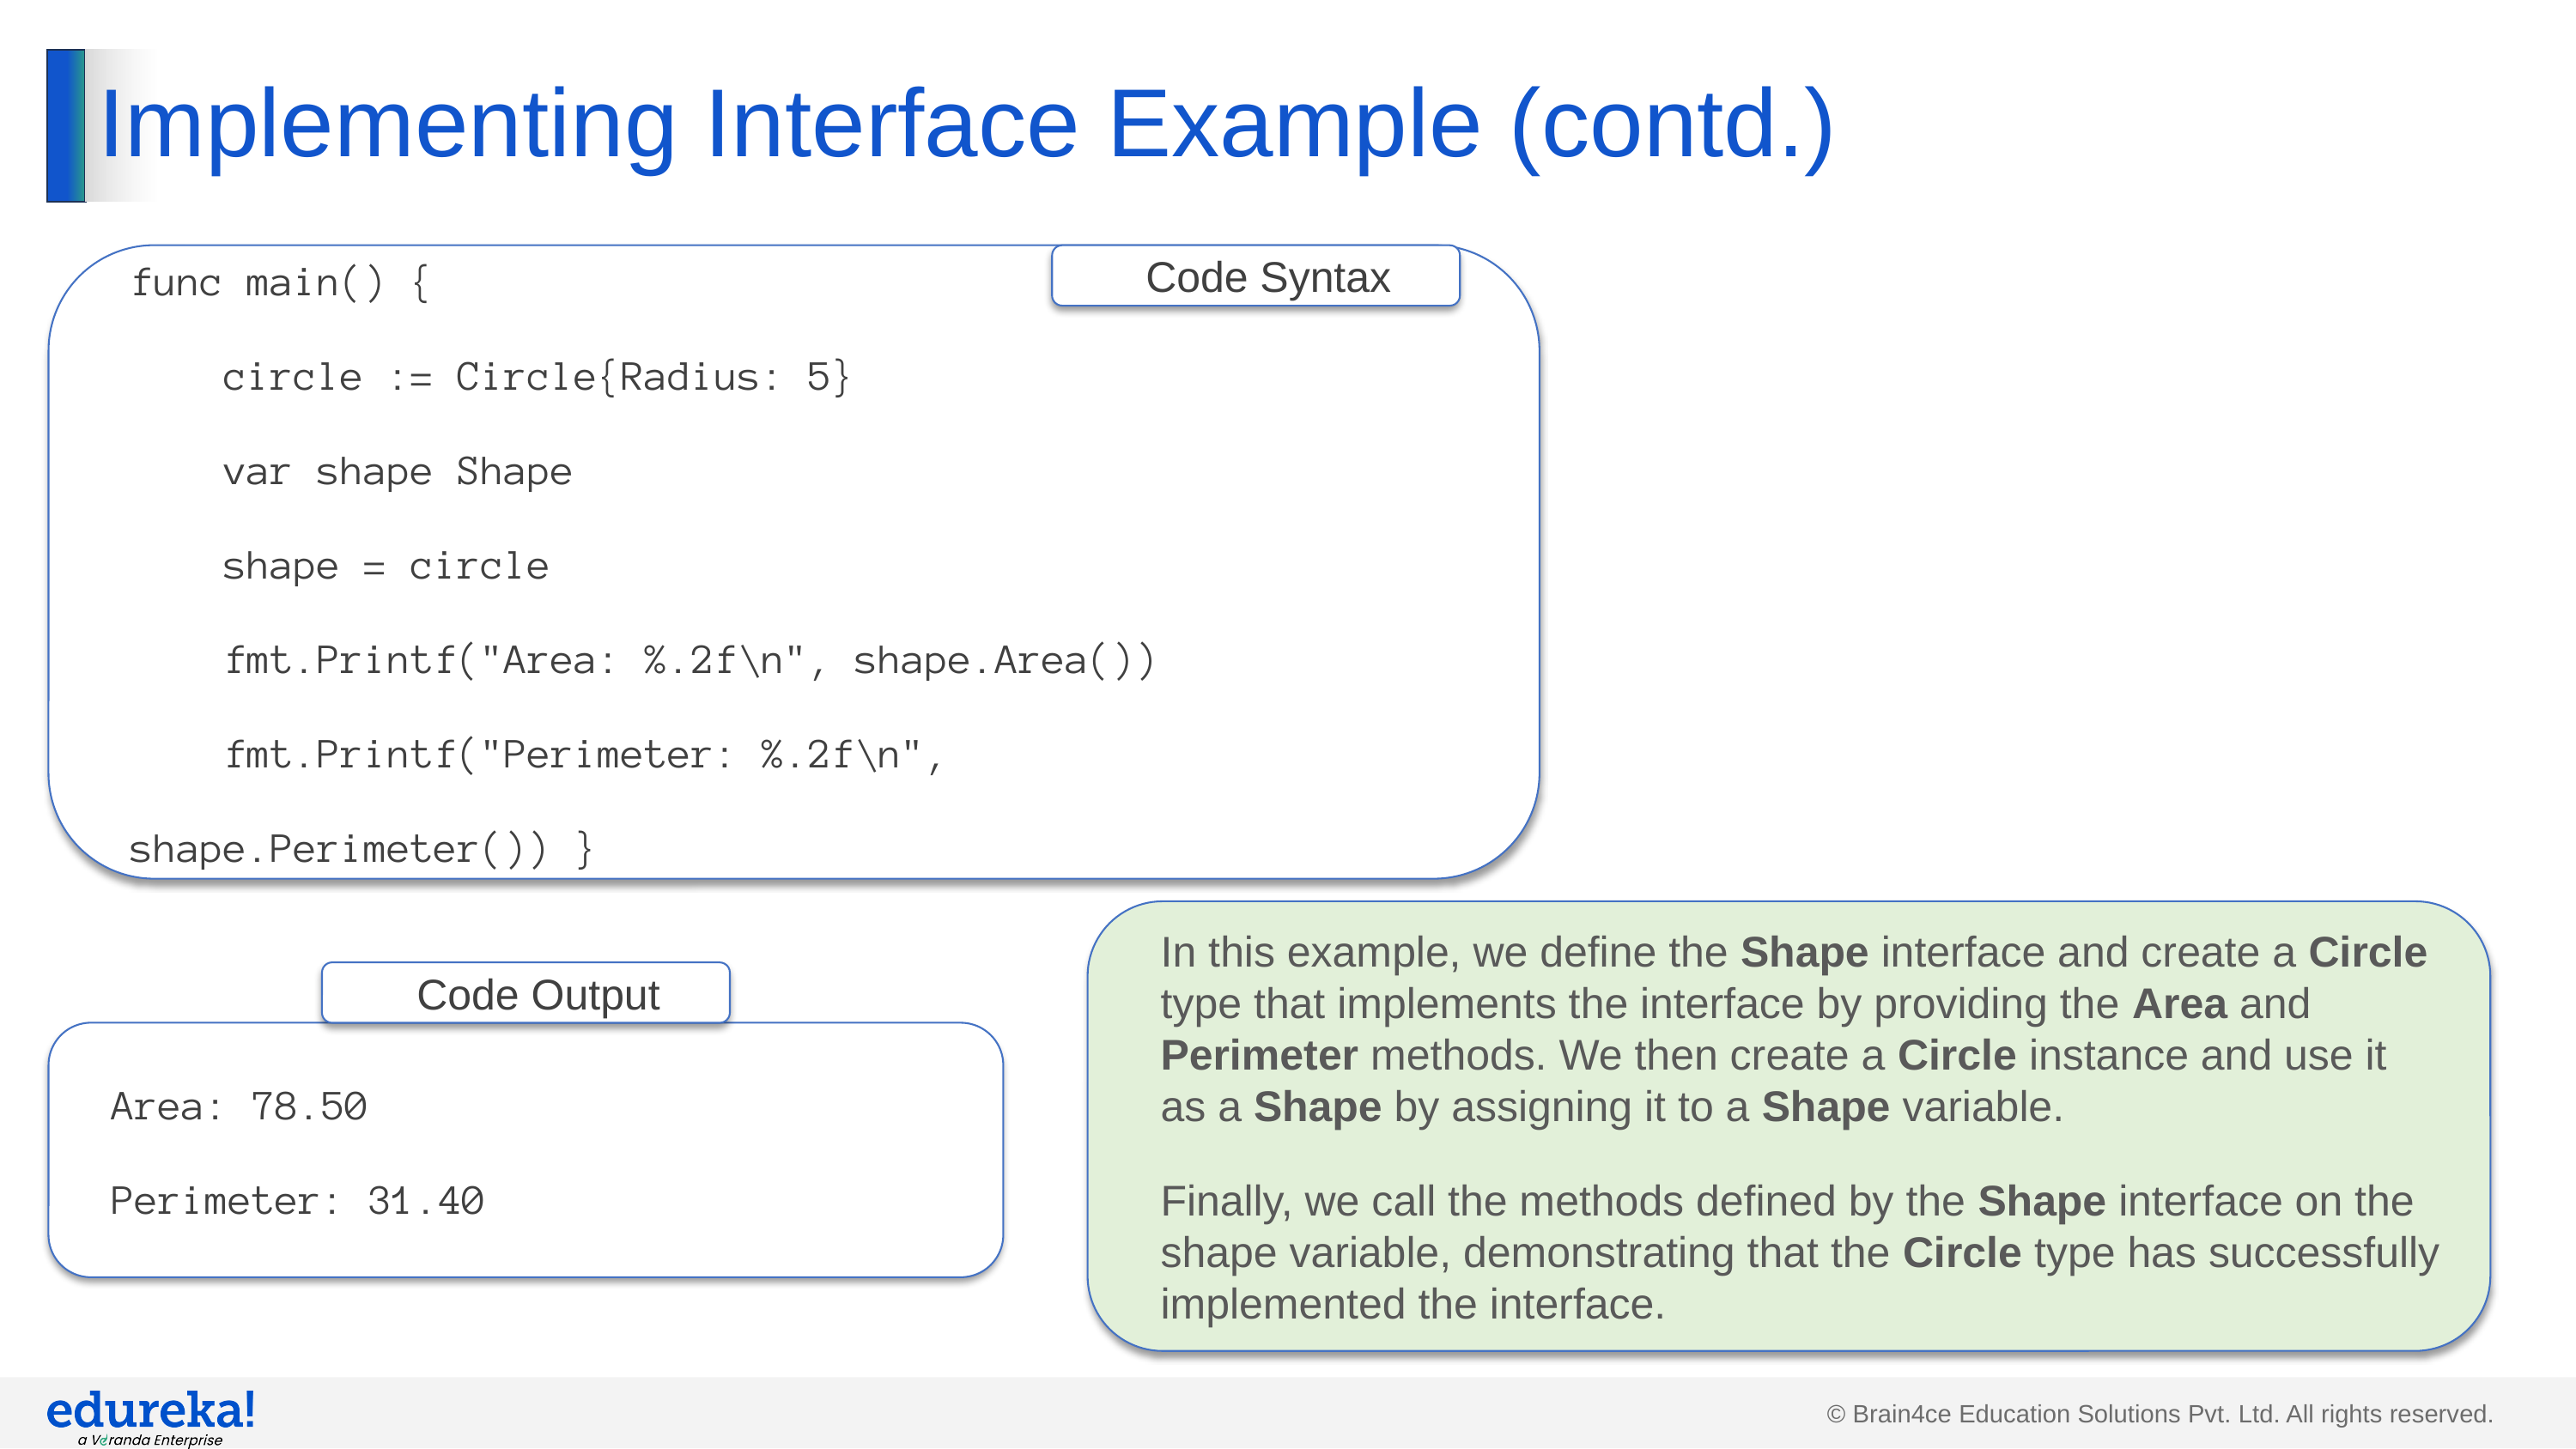

# Implementing Interface Example (contd.)
func main() {
    circle := Circle{Radius: 5}
    var shape Shape
    shape = circle
    fmt.Printf("Area: %.2f\n", shape.Area())
    fmt.Printf("Perimeter: %.2f\n",
shape.Perimeter()) }
Code Syntax
In this example, we define the Shape interface and create a Circle type that implements the interface by providing the Area and Perimeter methods. We then create a Circle instance and use it as a Shape by assigning it to a Shape variable.
Finally, we call the methods defined by the Shape interface on the shape variable, demonstrating that the Circle type has successfully implemented the interface.
Code Output
Area: 78.50
Perimeter: 31.40